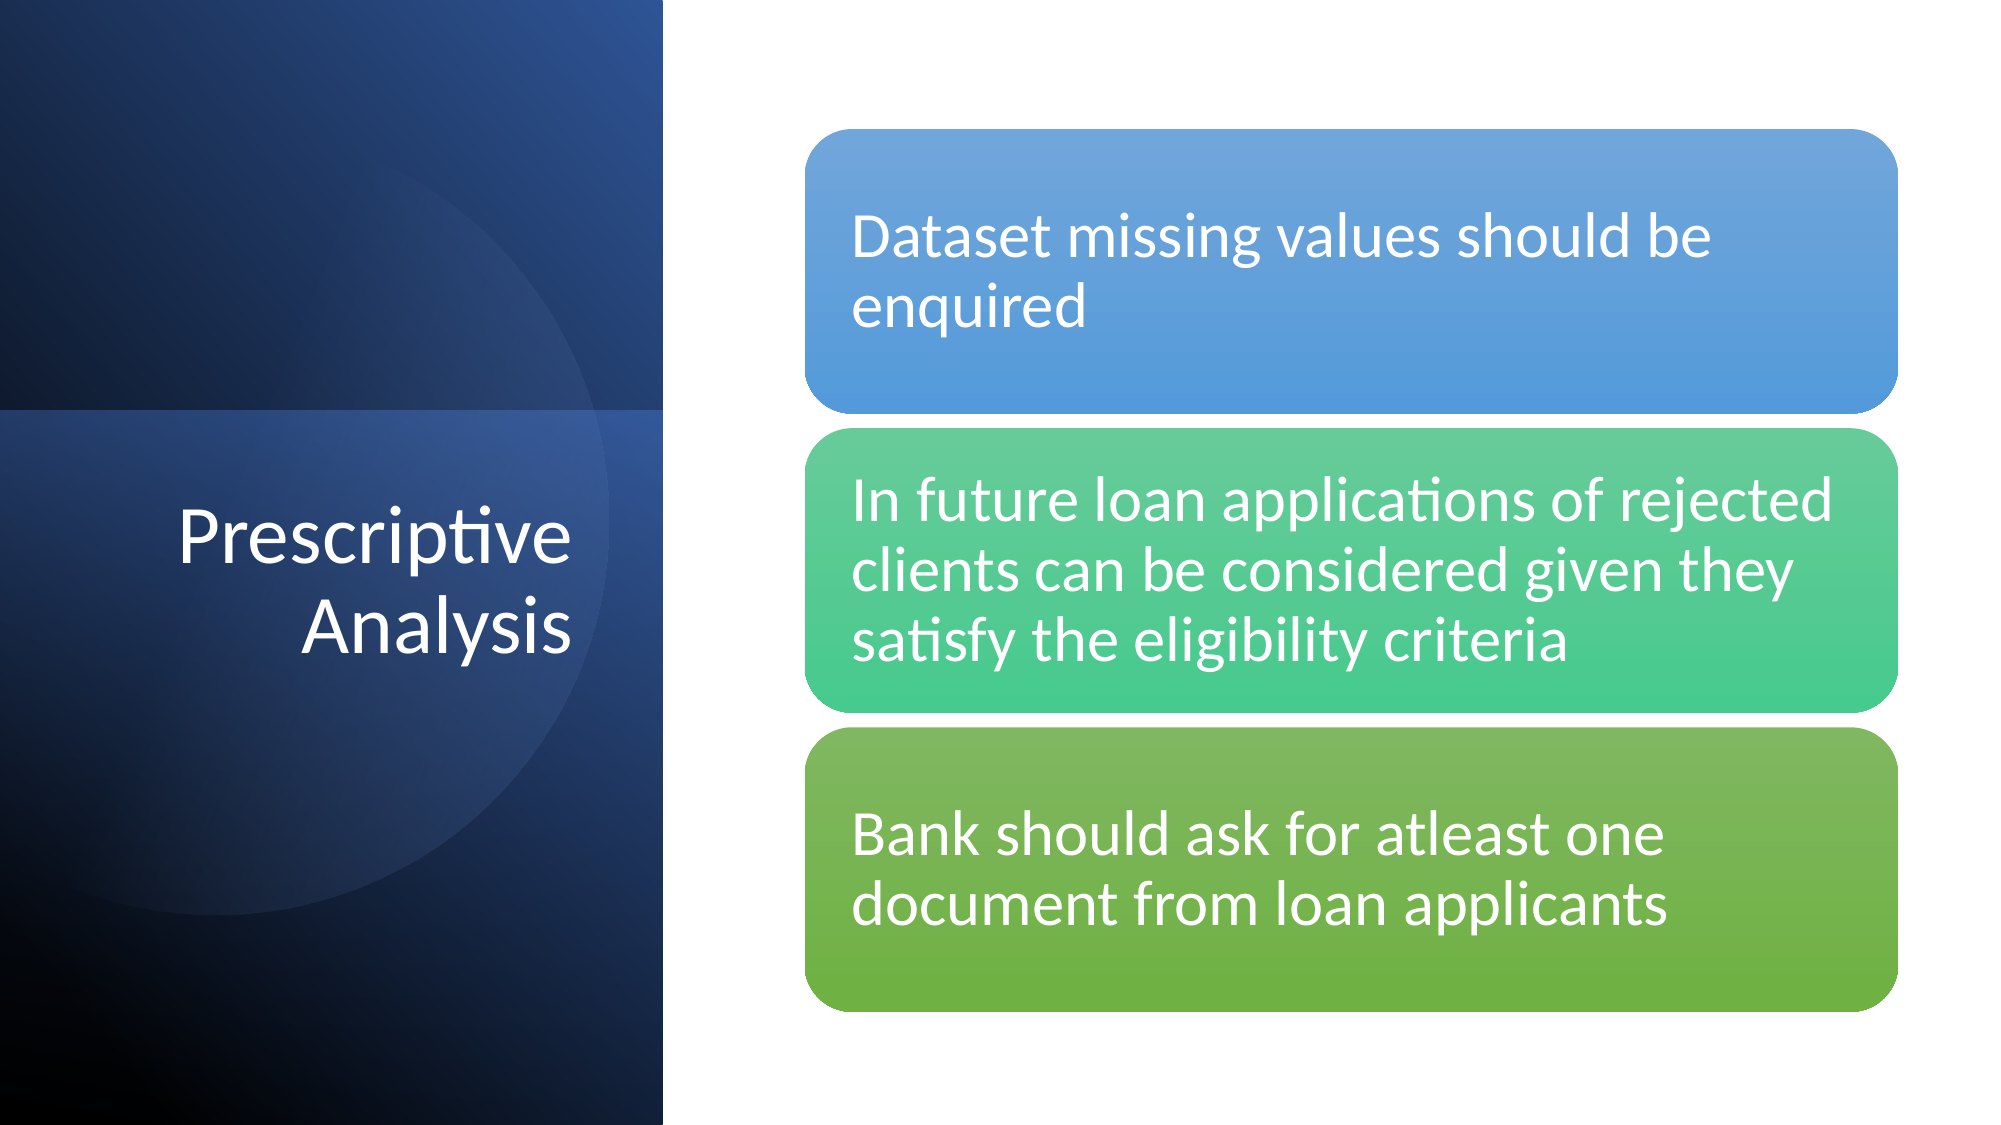

Dataset missing values should be enquired
In future loan applications of rejected clients can be considered given they satisfy the eligibility criteria
Bank should ask for atleast one document from loan applicants

# Prescriptive Analysis